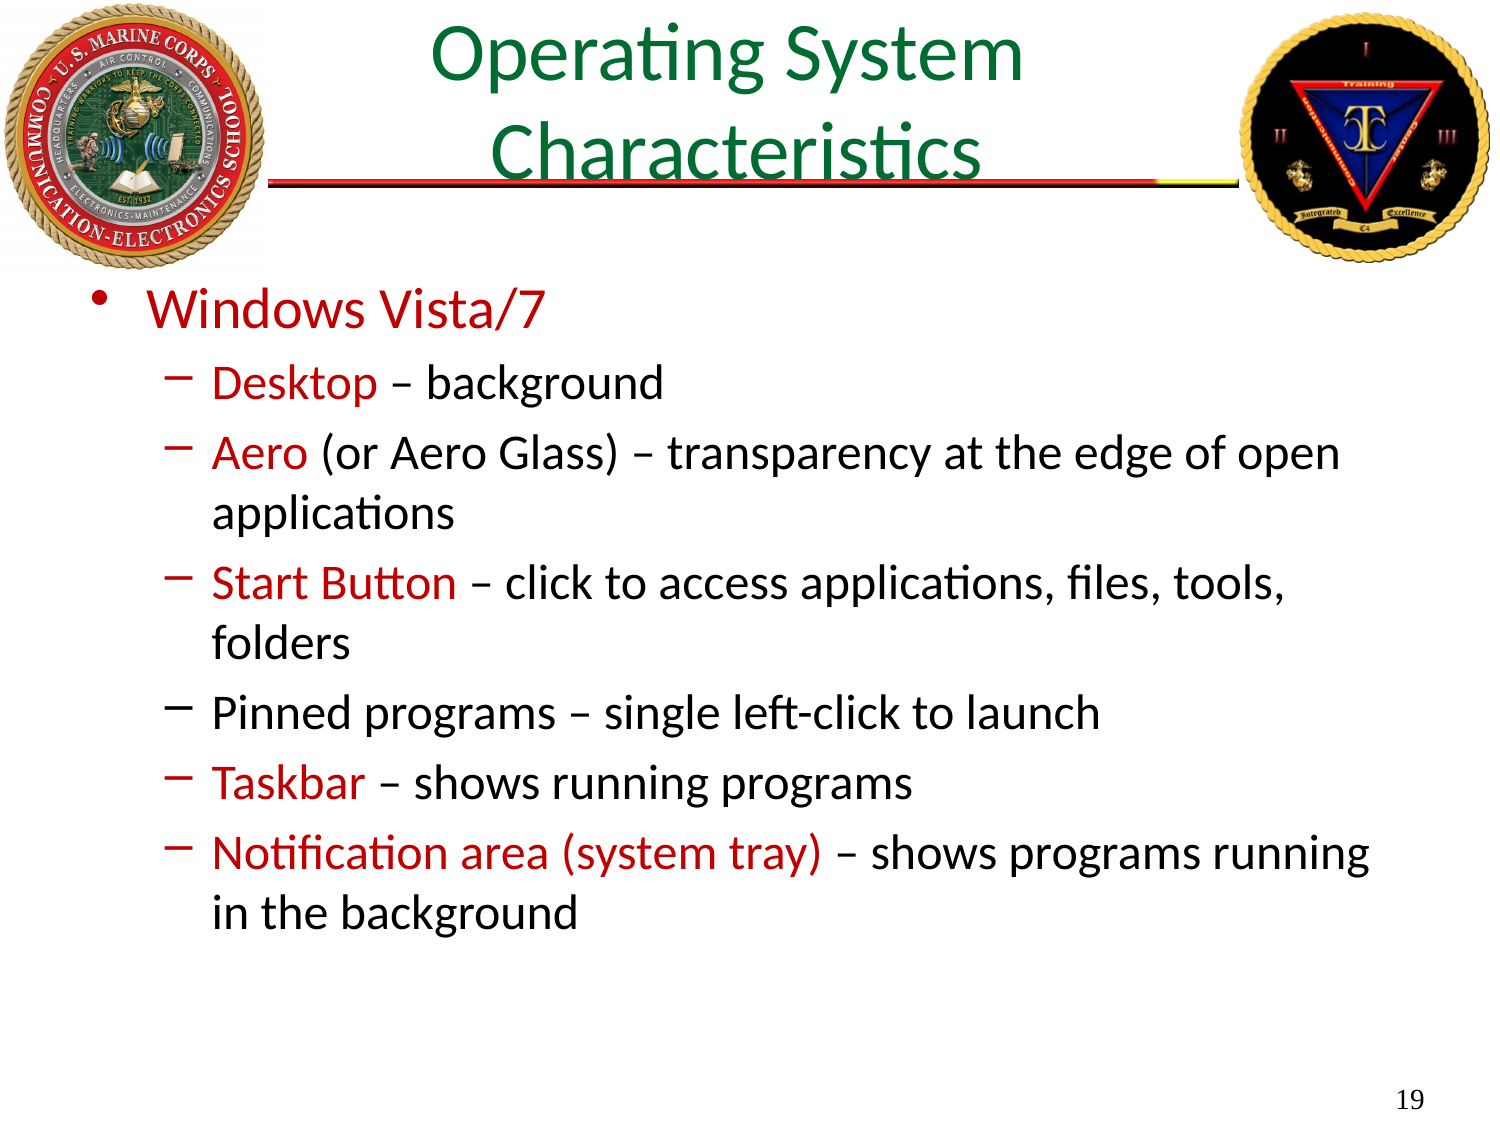

# Operating System Characteristics
Windows Vista/7
Desktop – background
Aero (or Aero Glass) – transparency at the edge of open applications
Start Button – click to access applications, files, tools, folders
Pinned programs – single left-click to launch
Taskbar – shows running programs
Notification area (system tray) – shows programs running in the background